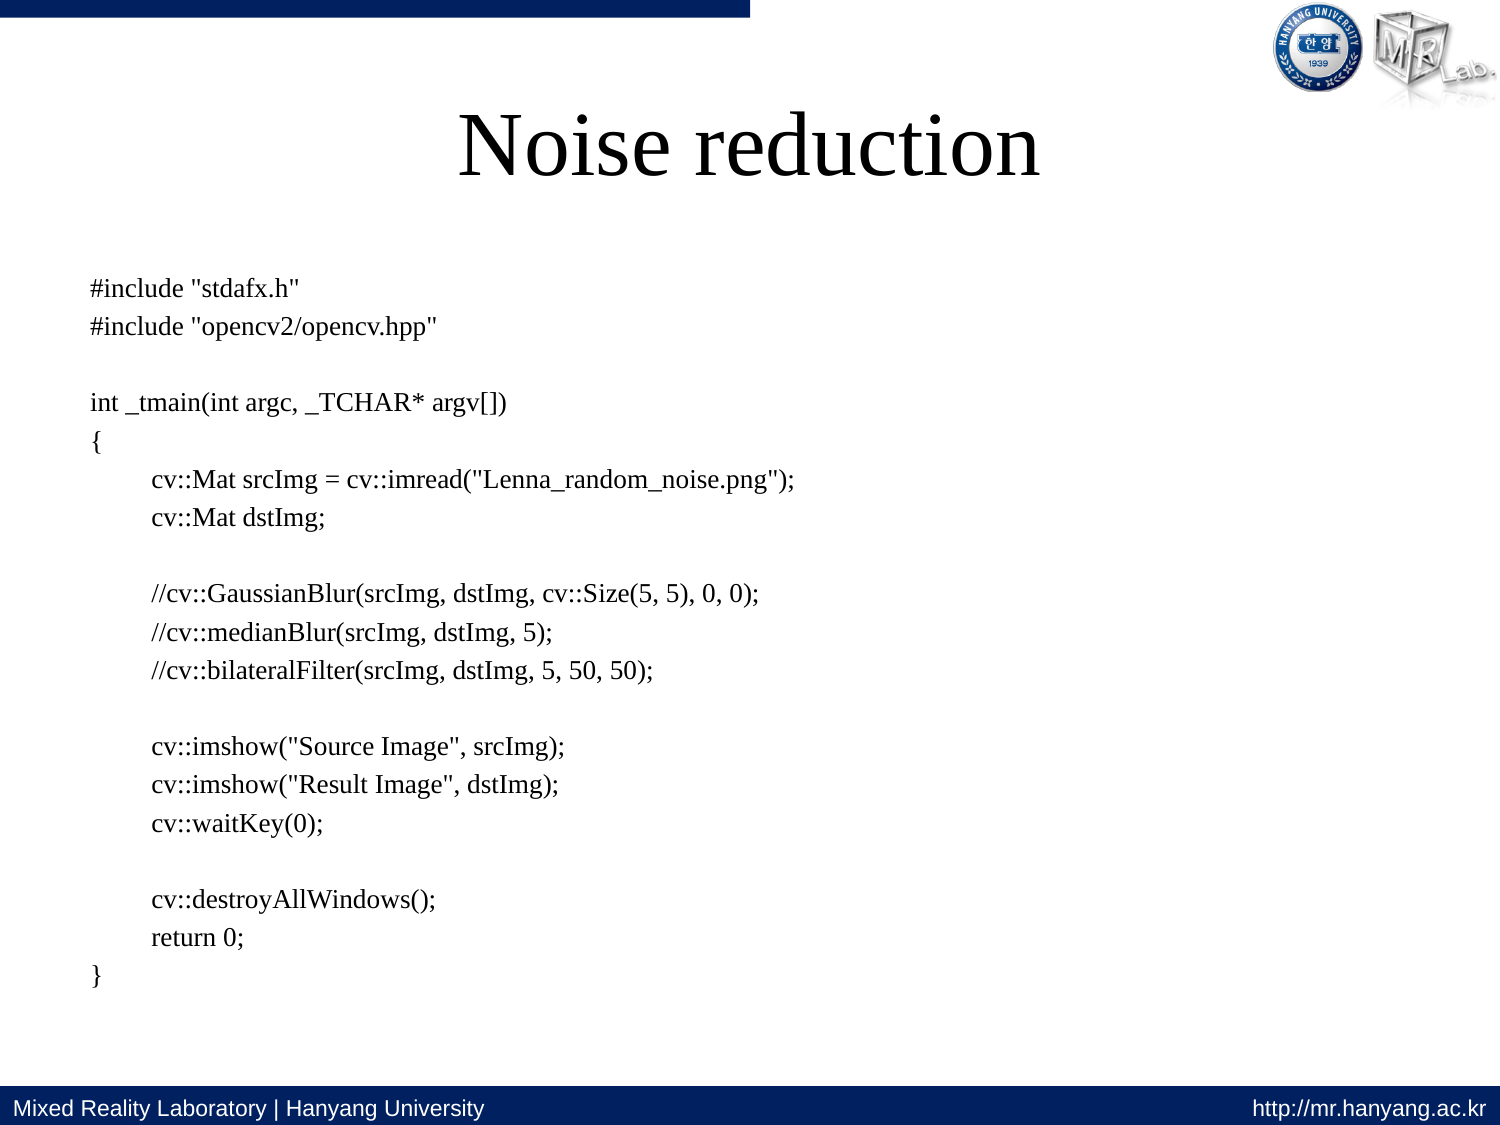

# Noise reduction
#include "stdafx.h"
#include "opencv2/opencv.hpp"

int _tmain(int argc, _TCHAR* argv[])
{
	cv::Mat srcImg = cv::imread("Lenna_random_noise.png");
	cv::Mat dstImg;

	//cv::GaussianBlur(srcImg, dstImg, cv::Size(5, 5), 0, 0);
	//cv::medianBlur(srcImg, dstImg, 5);
	//cv::bilateralFilter(srcImg, dstImg, 5, 50, 50);

	cv::imshow("Source Image", srcImg);
	cv::imshow("Result Image", dstImg);
	cv::waitKey(0);

	cv::destroyAllWindows();
	return 0;
}